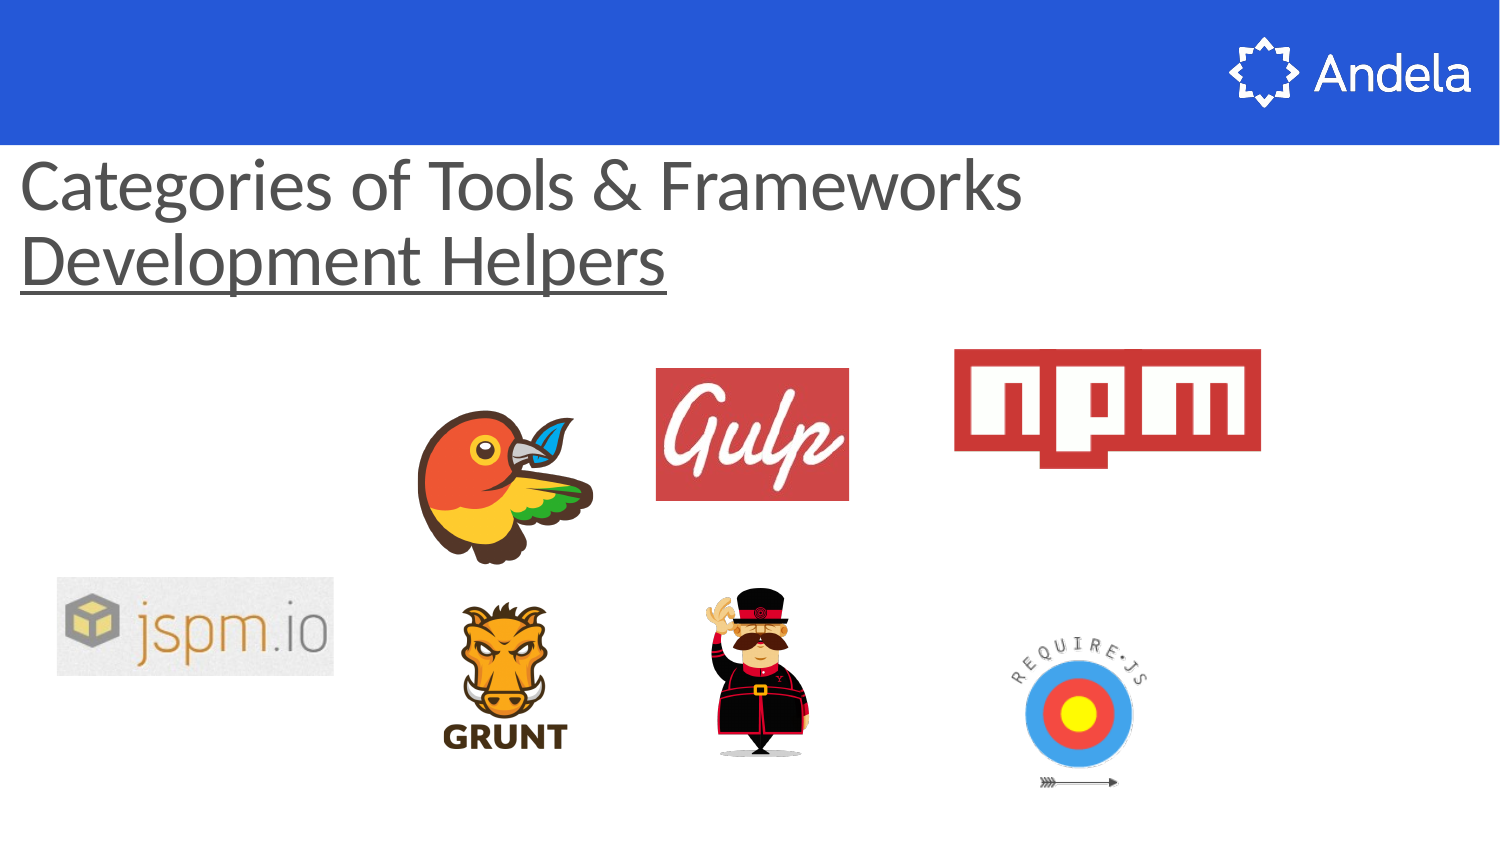

# Categories of Tools & Frameworks  Development Helpers